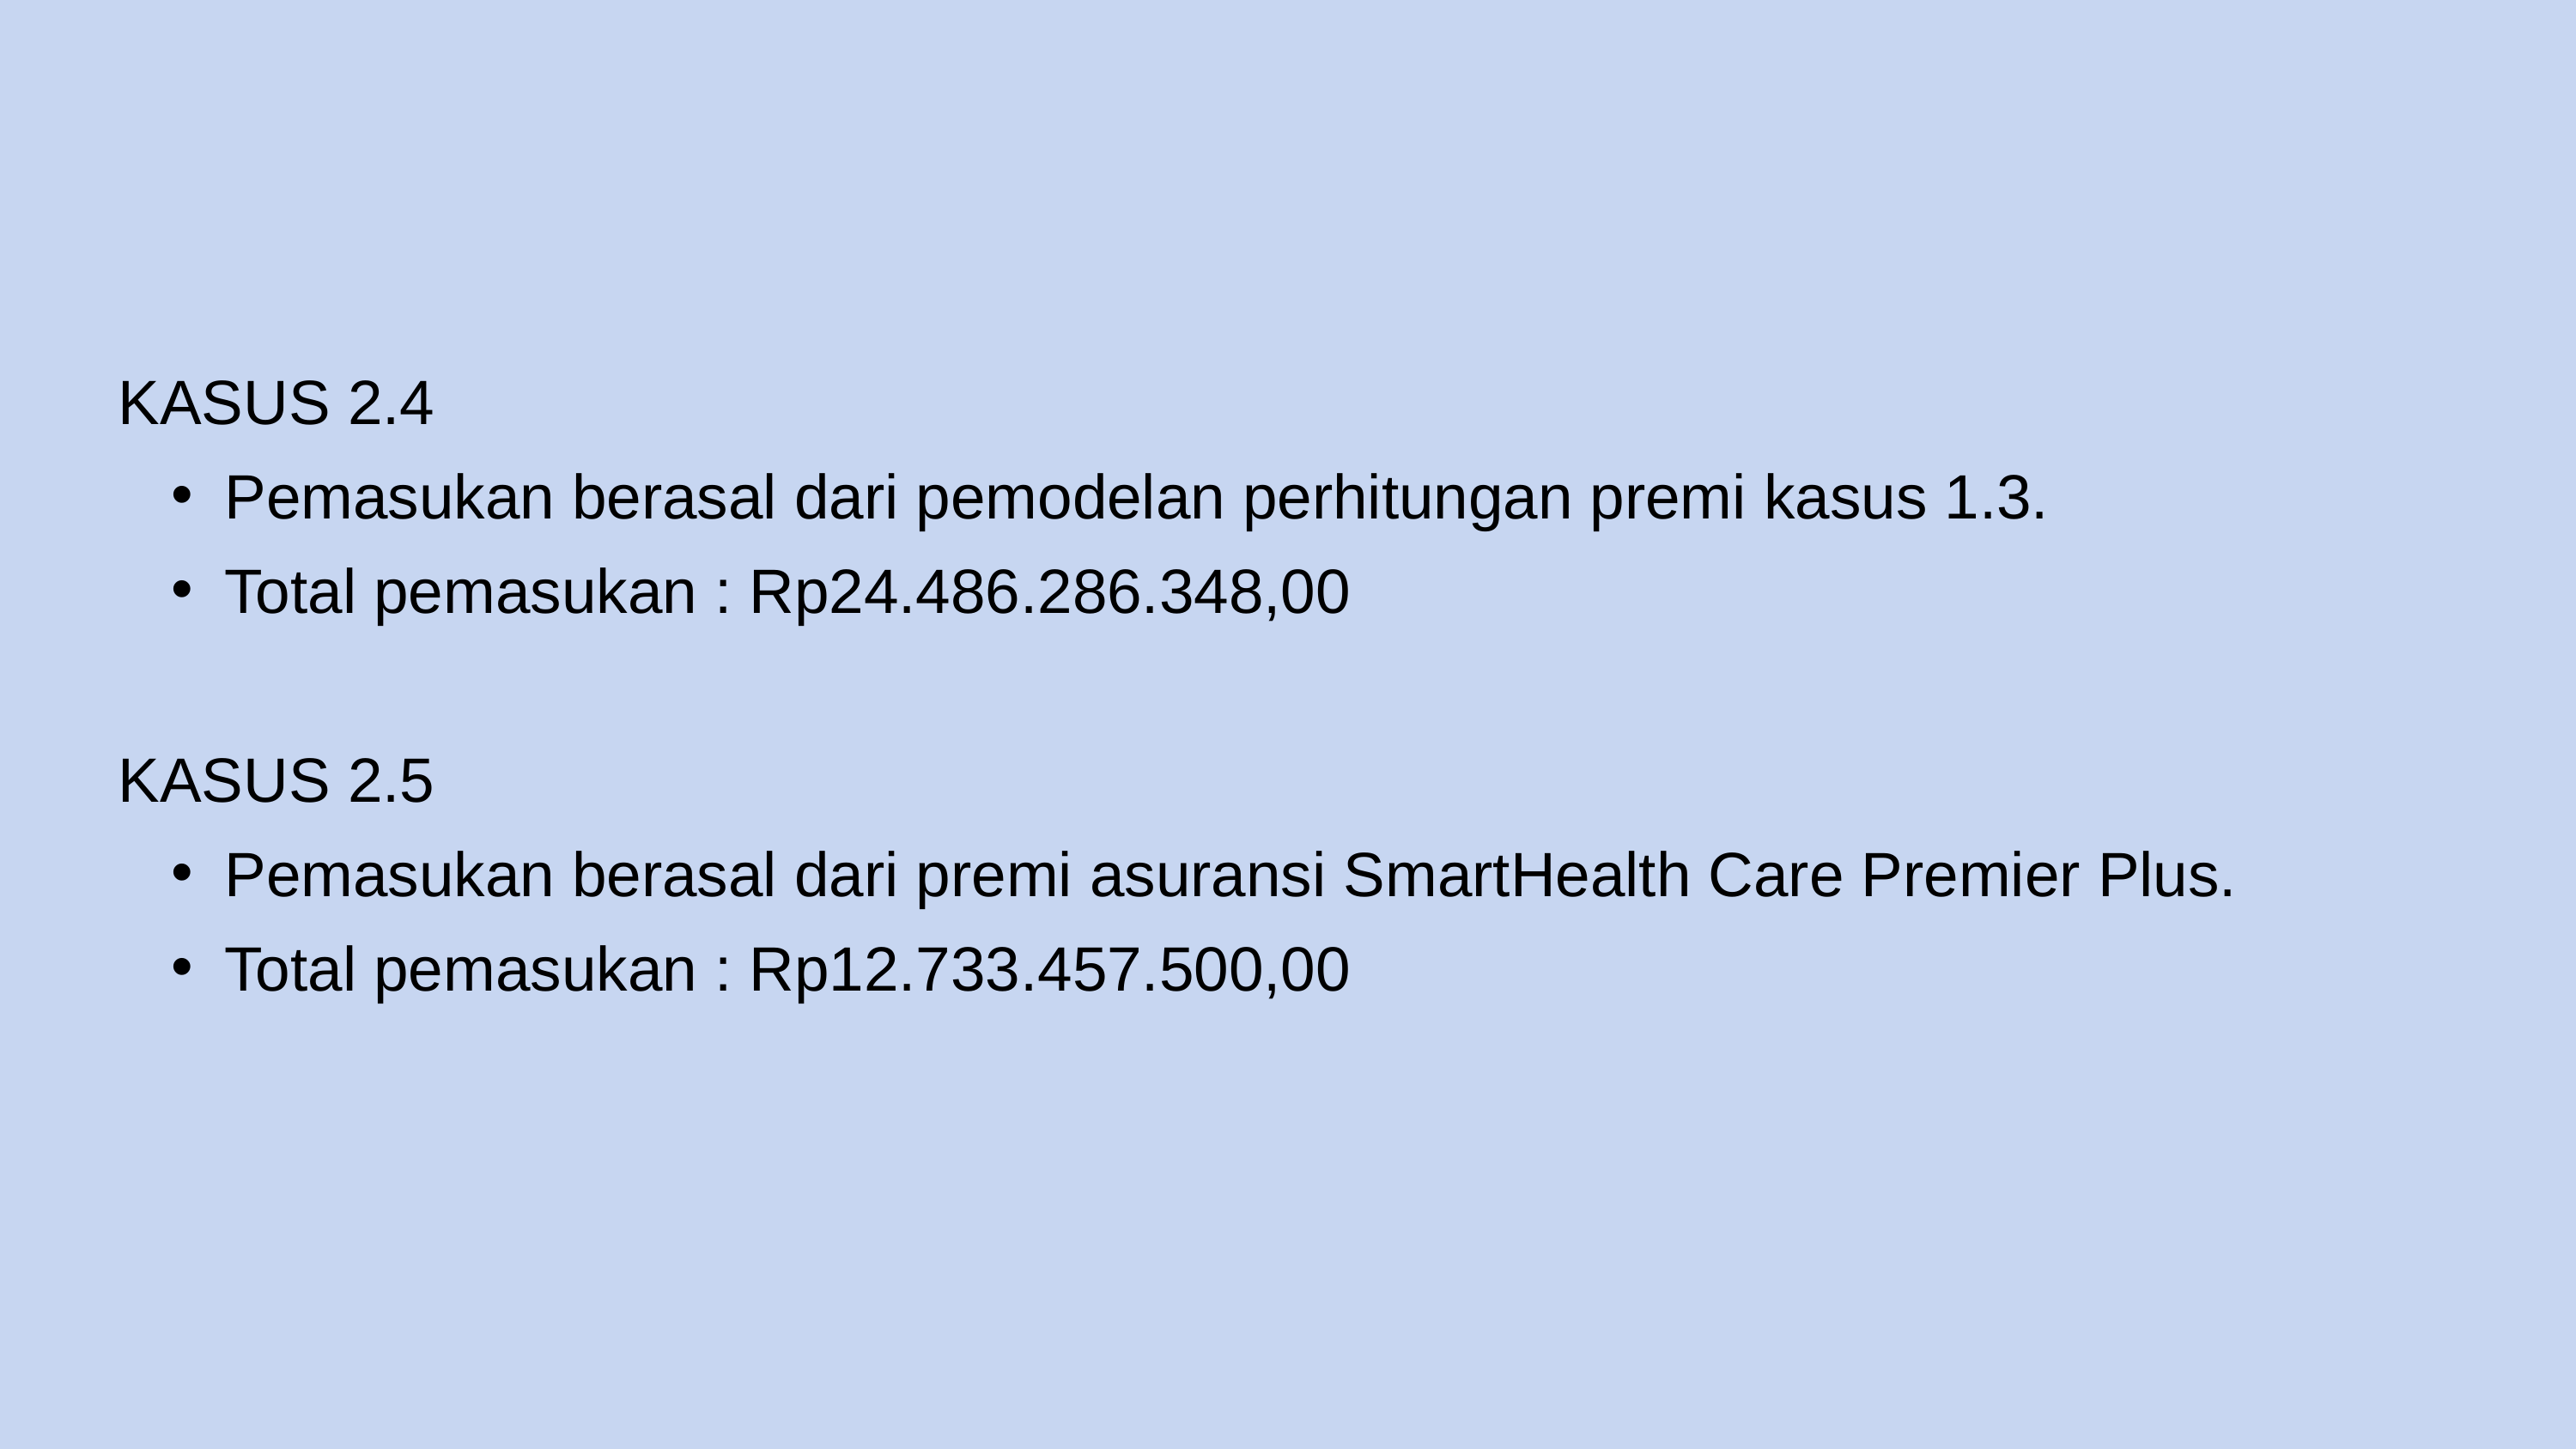

KASUS 2.4
Pemasukan berasal dari pemodelan perhitungan premi kasus 1.3.
Total pemasukan : Rp24.486.286.348,00

KASUS 2.5
Pemasukan berasal dari premi asuransi SmartHealth Care Premier Plus.
Total pemasukan : Rp12.733.457.500,00